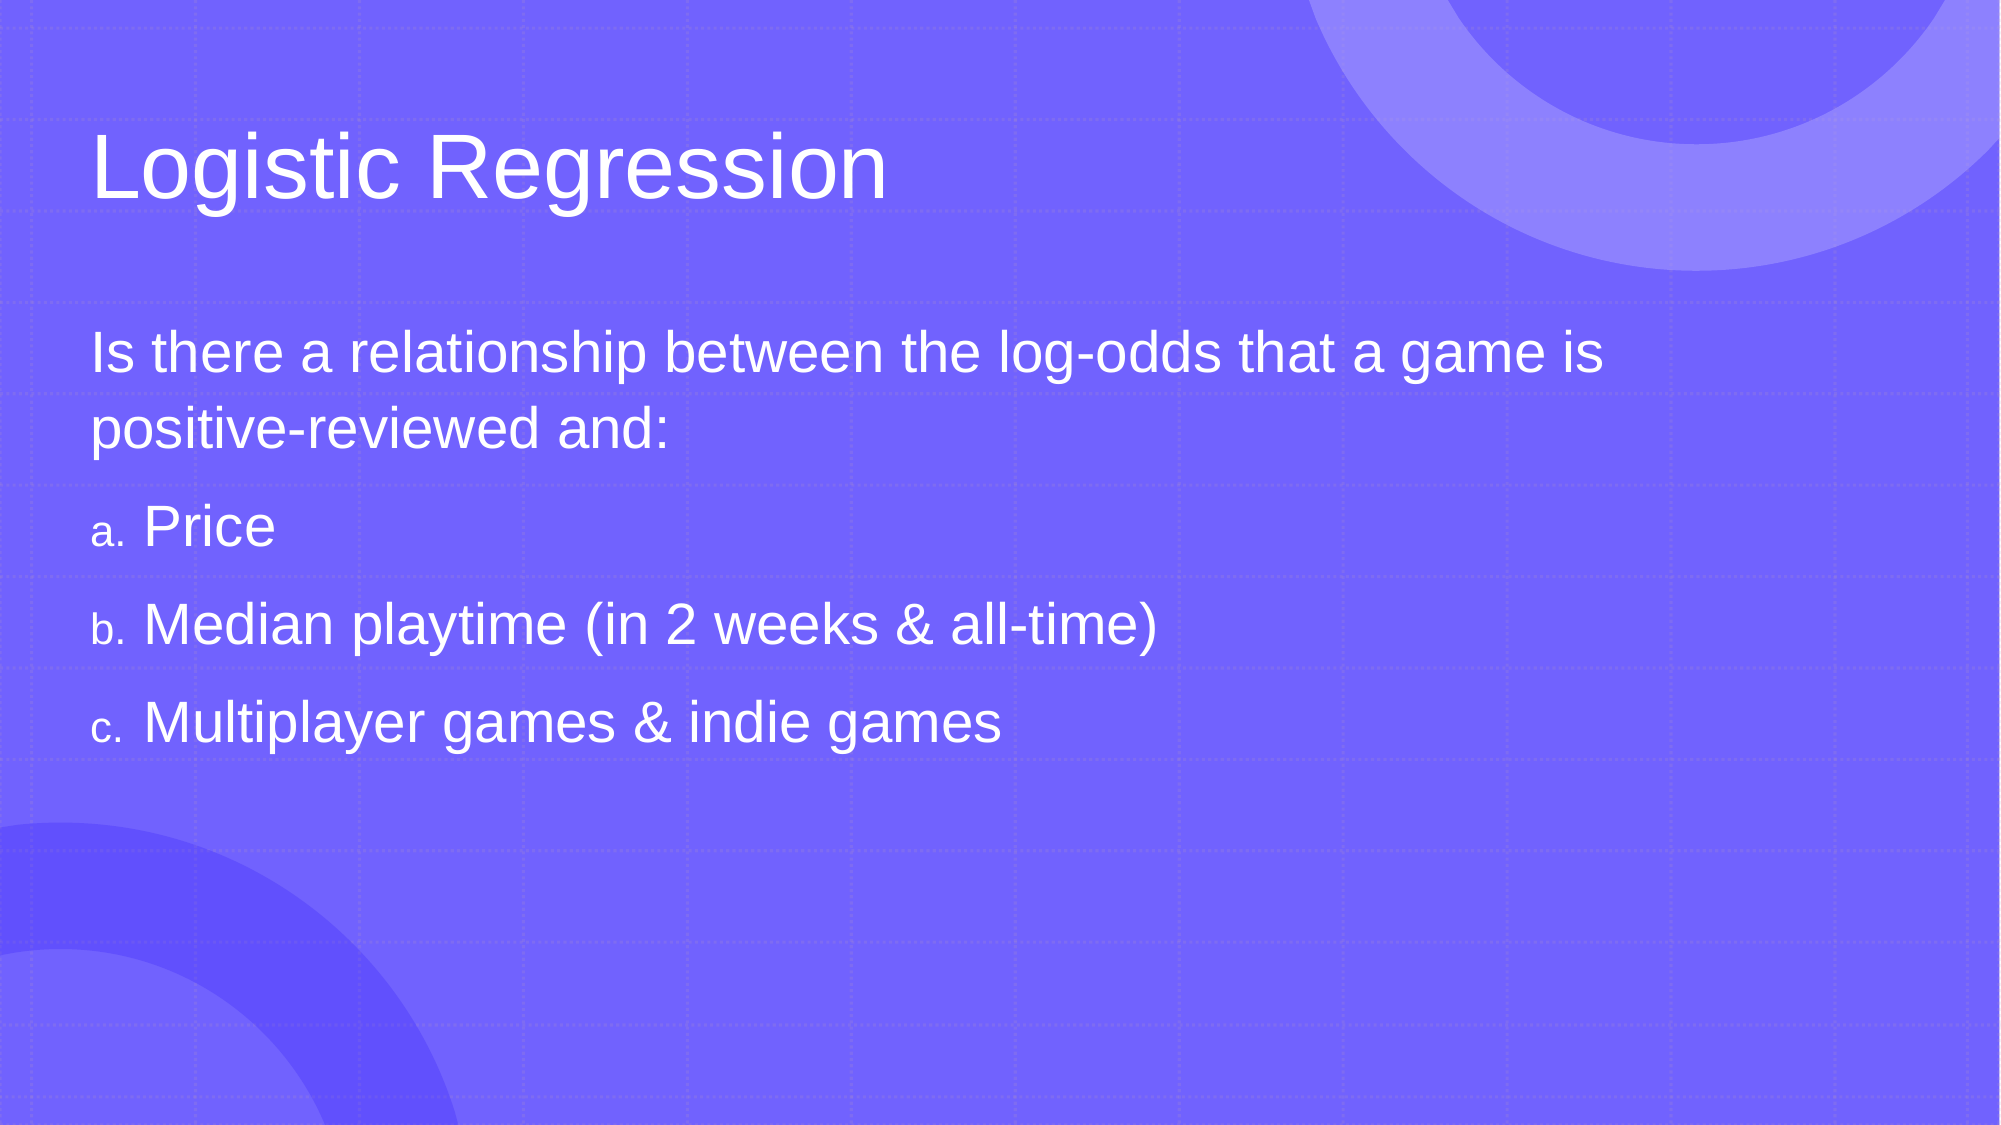

# Logistic Regression
Is there a relationship between the log-odds that a game is positive-reviewed and:
 Price
 Median playtime (in 2 weeks & all-time)
 Multiplayer games & indie games